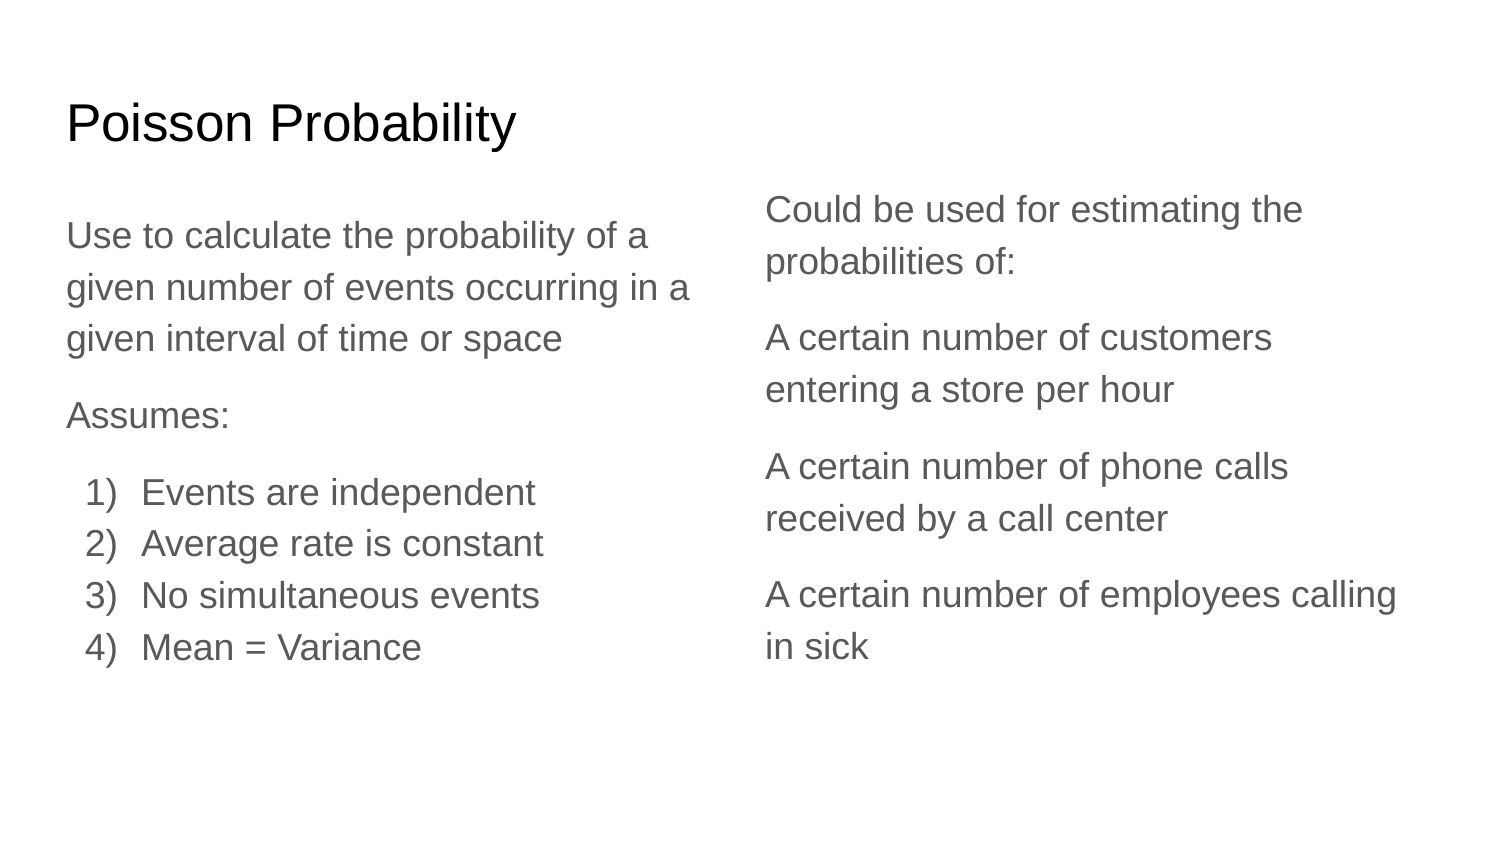

# Poisson Probability
Could be used for estimating the probabilities of:
A certain number of customers entering a store per hour
A certain number of phone calls received by a call center
A certain number of employees calling in sick
Use to calculate the probability of a given number of events occurring in a given interval of time or space
Assumes:
Events are independent
Average rate is constant
No simultaneous events
Mean = Variance